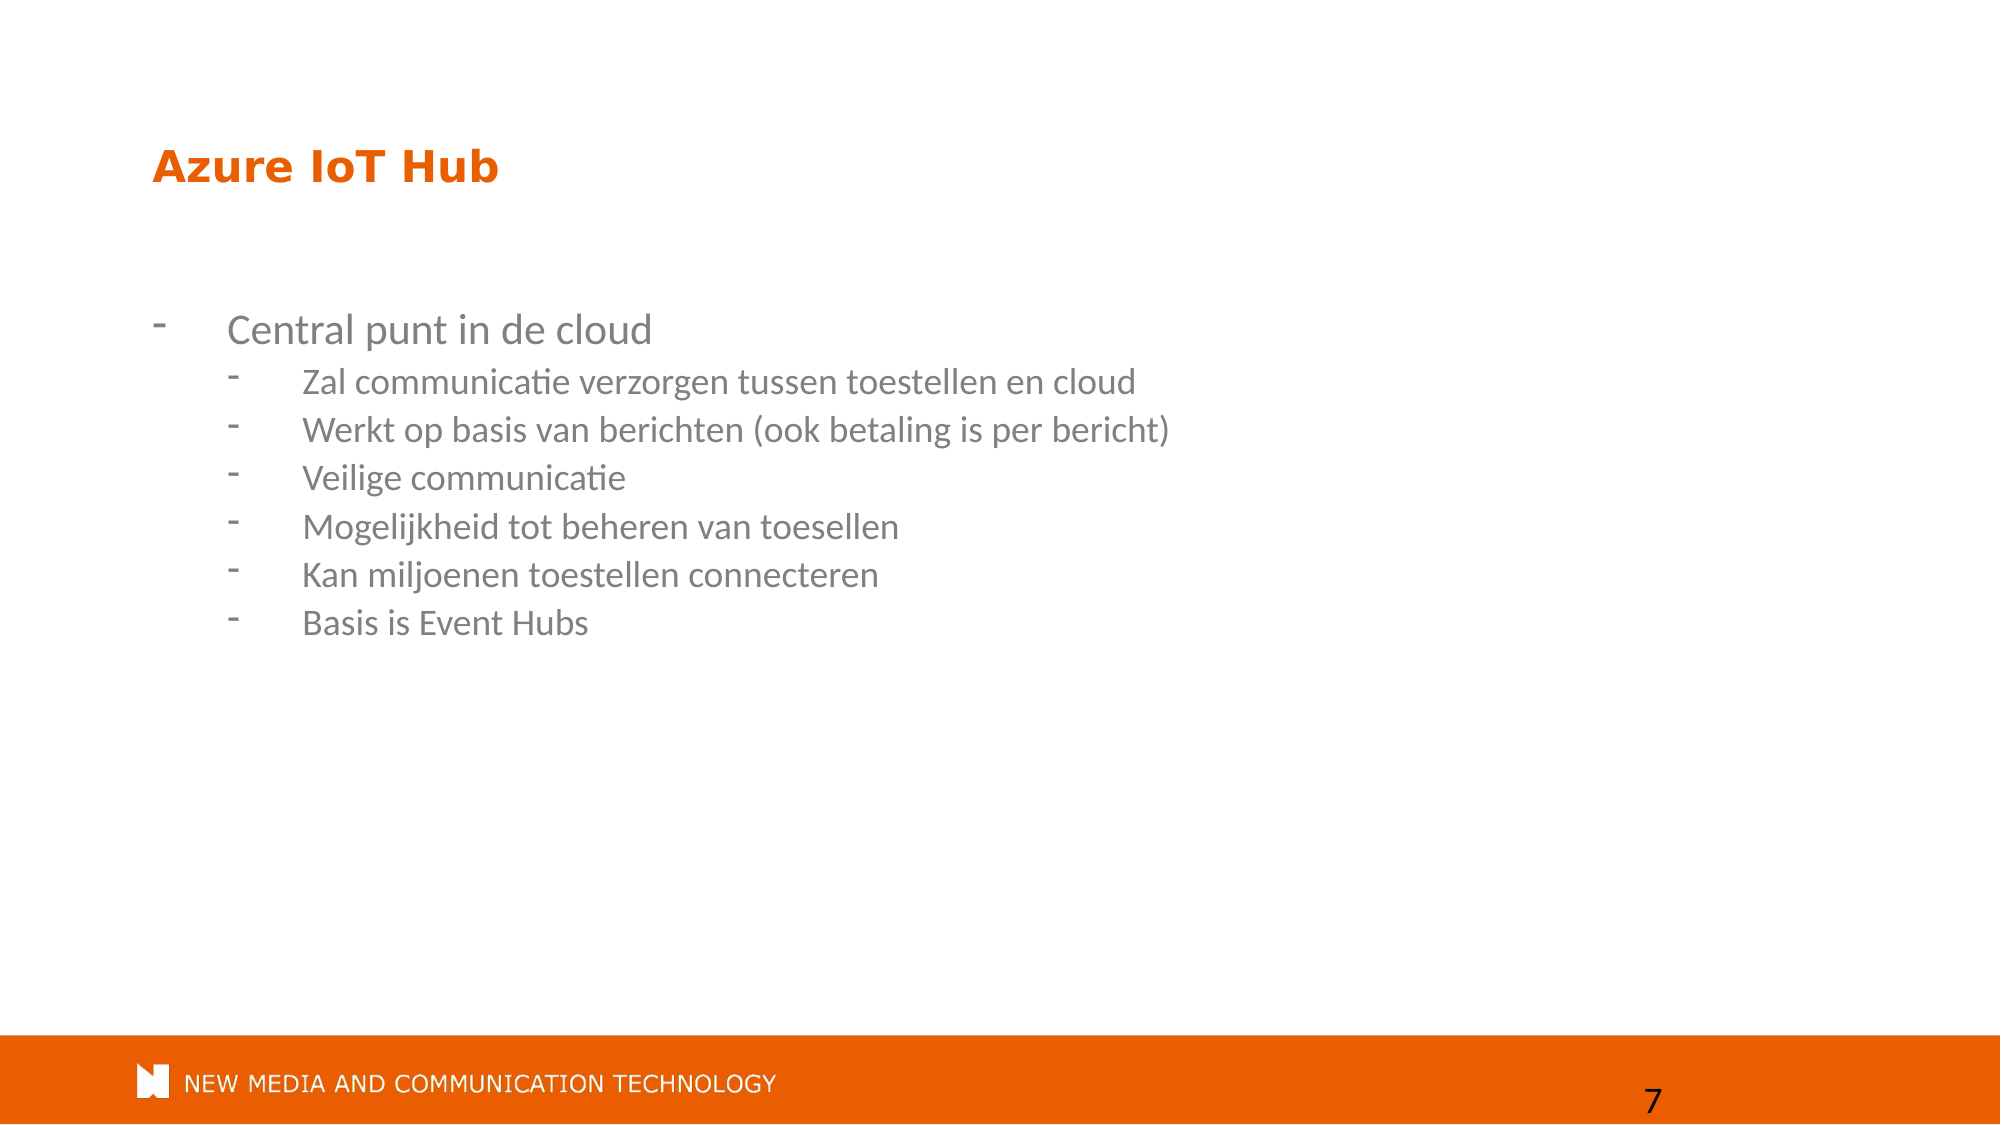

# Azure IoT Hub
Central punt in de cloud
Zal communicatie verzorgen tussen toestellen en cloud
Werkt op basis van berichten (ook betaling is per bericht)
Veilige communicatie
Mogelijkheid tot beheren van toesellen
Kan miljoenen toestellen connecteren
Basis is Event Hubs
7